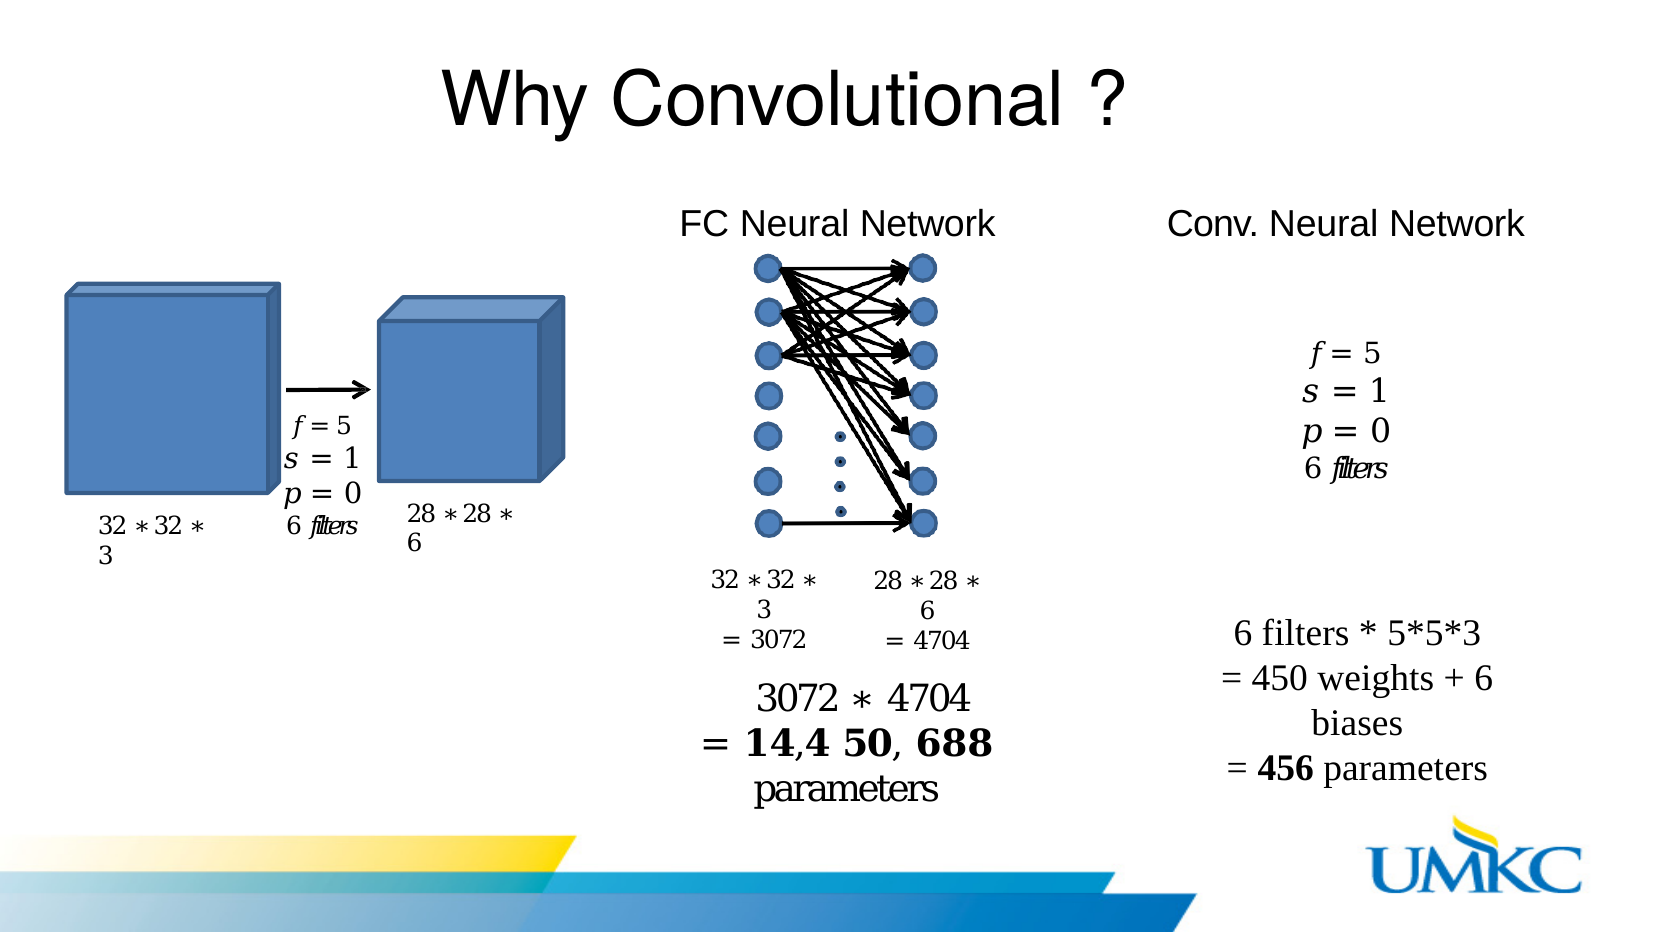

# Why Convolutional ?
FC Neural Network
Conv. Neural Network

𝑓 = 5
𝑠  = 1
𝑝 = 0
6 𝑓𝑖𝑙𝑡𝑒𝑟𝑠

𝑓 = 5
𝑠  = 1
𝑝 = 0
6 𝑓𝑖𝑙𝑡𝑒𝑟𝑠
28 ∗ 28 ∗ 6
32 ∗ 32 ∗ 3
32 ∗ 32 ∗ 3
= 3072
28 ∗ 28 ∗ 6
= 4704
6 filters * 5*5*3
= 450 weights + 6 biases
= 456 parameters
3072 ∗ 4704
= 𝟏𝟒,𝟒 𝟓𝟎, 𝟔𝟖𝟖 parameters